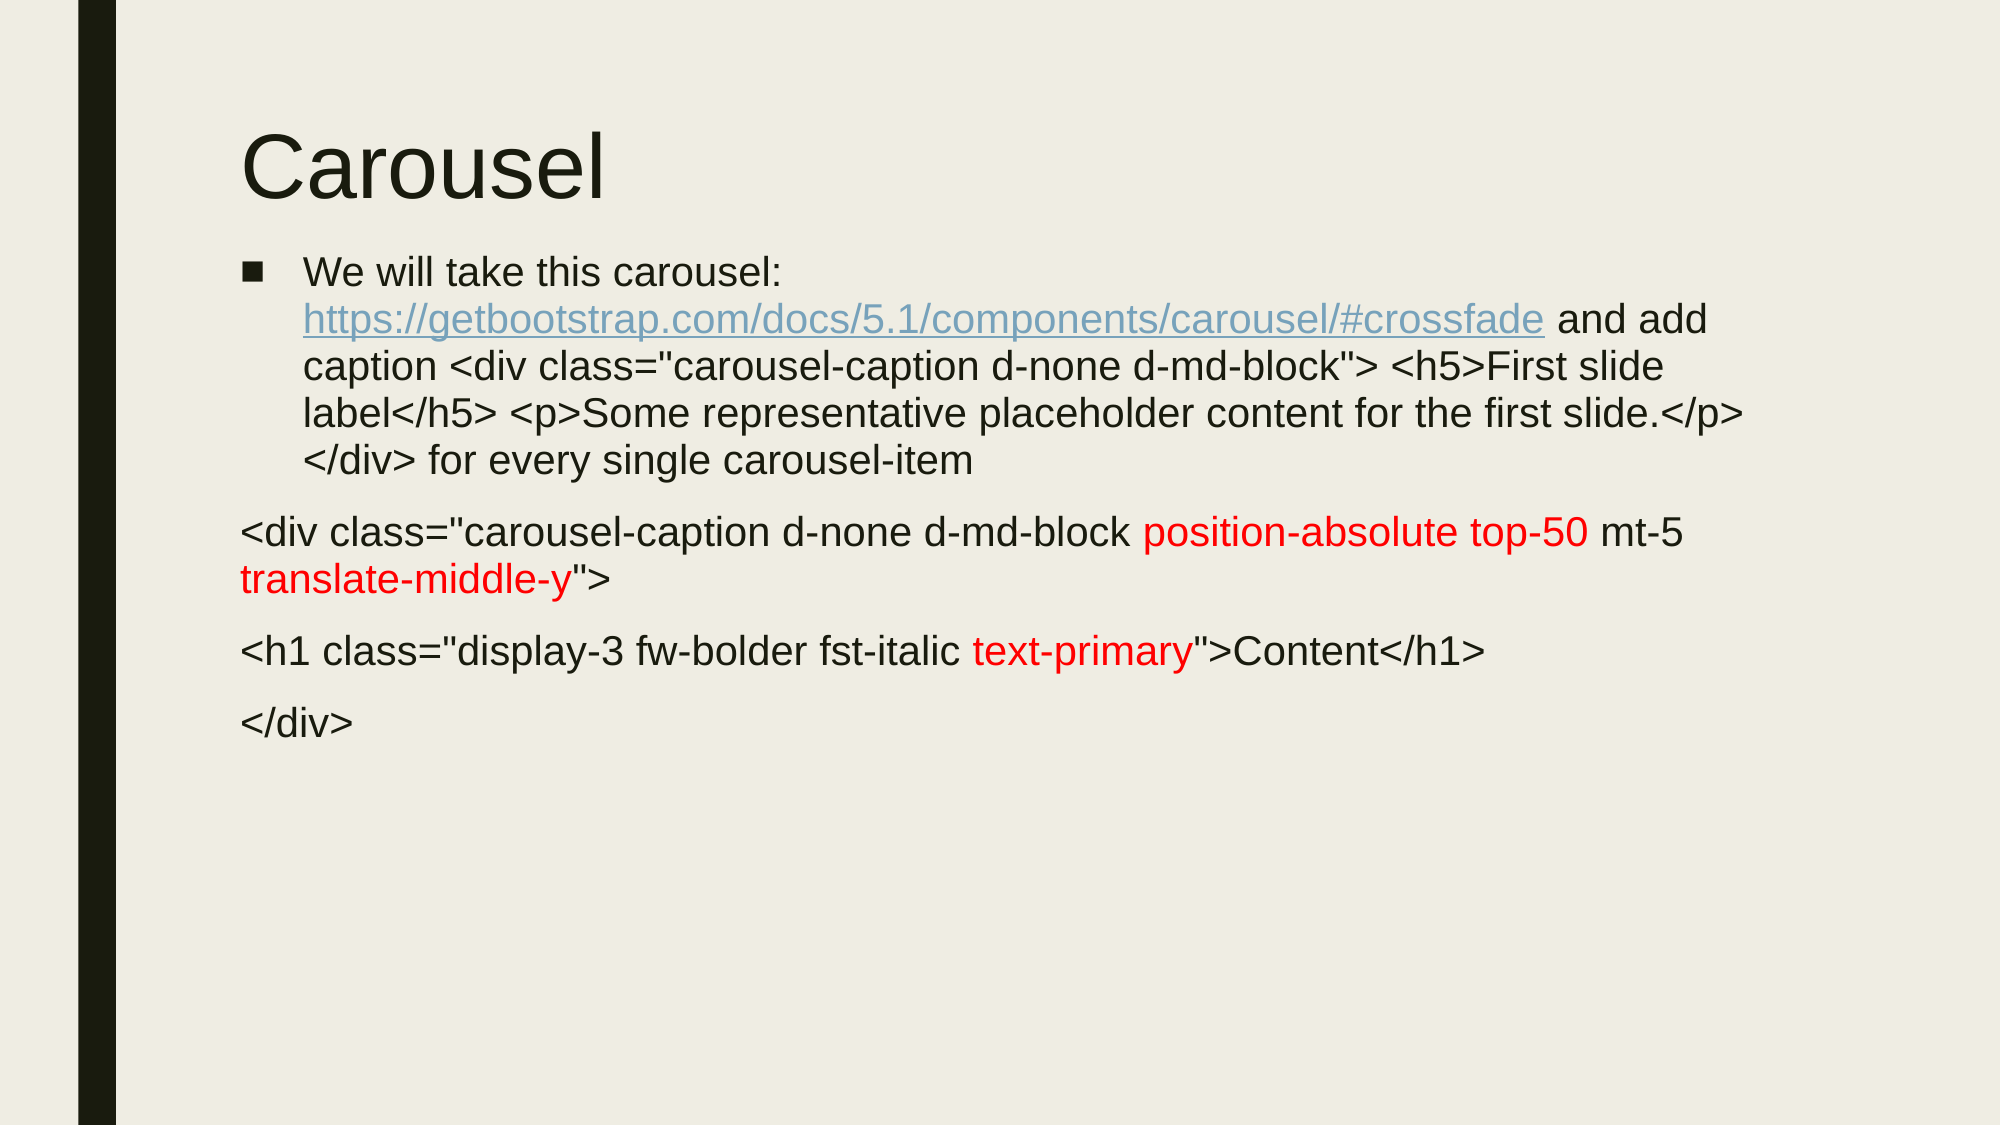

# Carousel
We will take this carousel: https://getbootstrap.com/docs/5.1/components/carousel/#crossfade and add caption <div class="carousel-caption d-none d-md-block"> <h5>First slide label</h5> <p>Some representative placeholder content for the first slide.</p> </div> for every single carousel-item
<div class="carousel-caption d-none d-md-block position-absolute top-50 mt-5 translate-middle-y">
<h1 class="display-3 fw-bolder fst-italic text-primary">Content</h1>
</div>